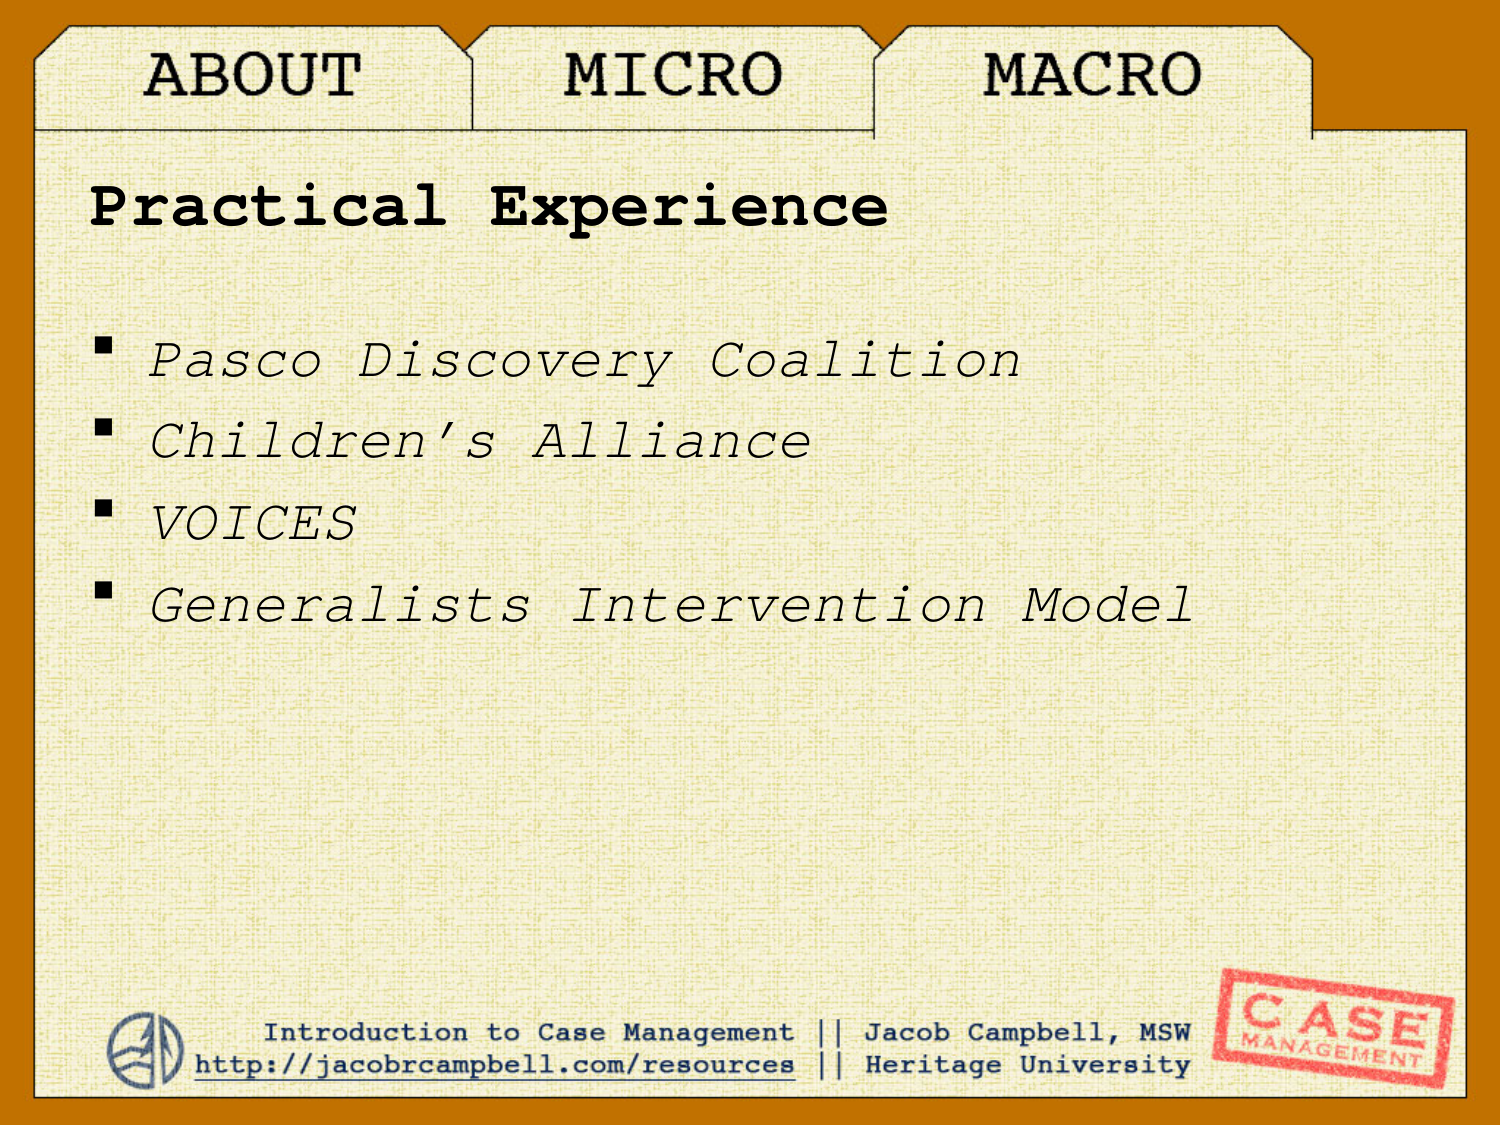

# Practical Experience
Pasco Discovery Coalition
Children’s Alliance
VOICES
Generalists Intervention Model